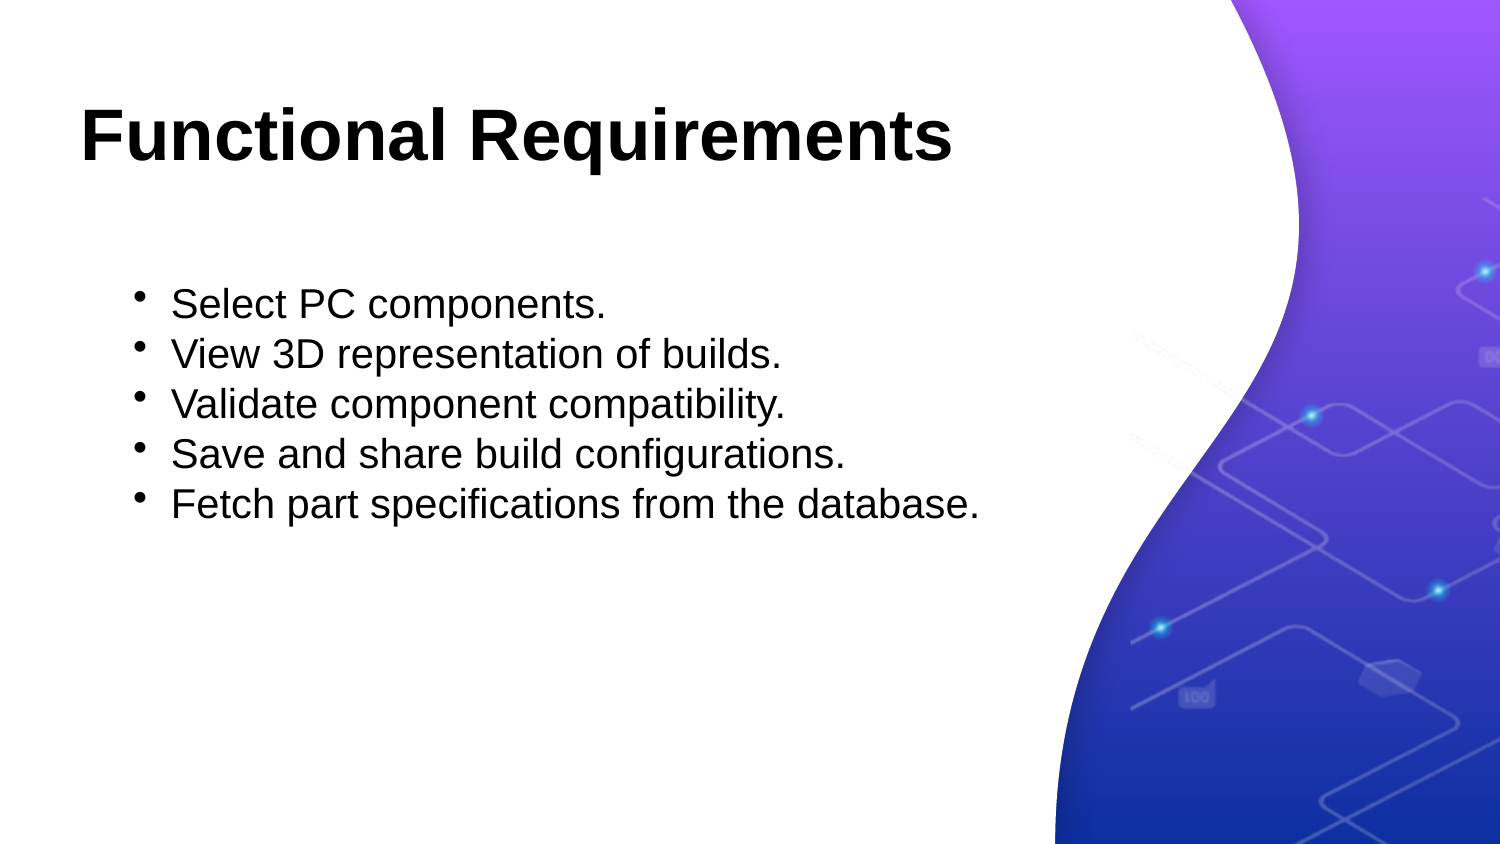

# Functional Requirements

  Select PC components.
  View 3D representation of builds.
  Validate component compatibility.
  Save and share build configurations.
  Fetch part specifications from the database.